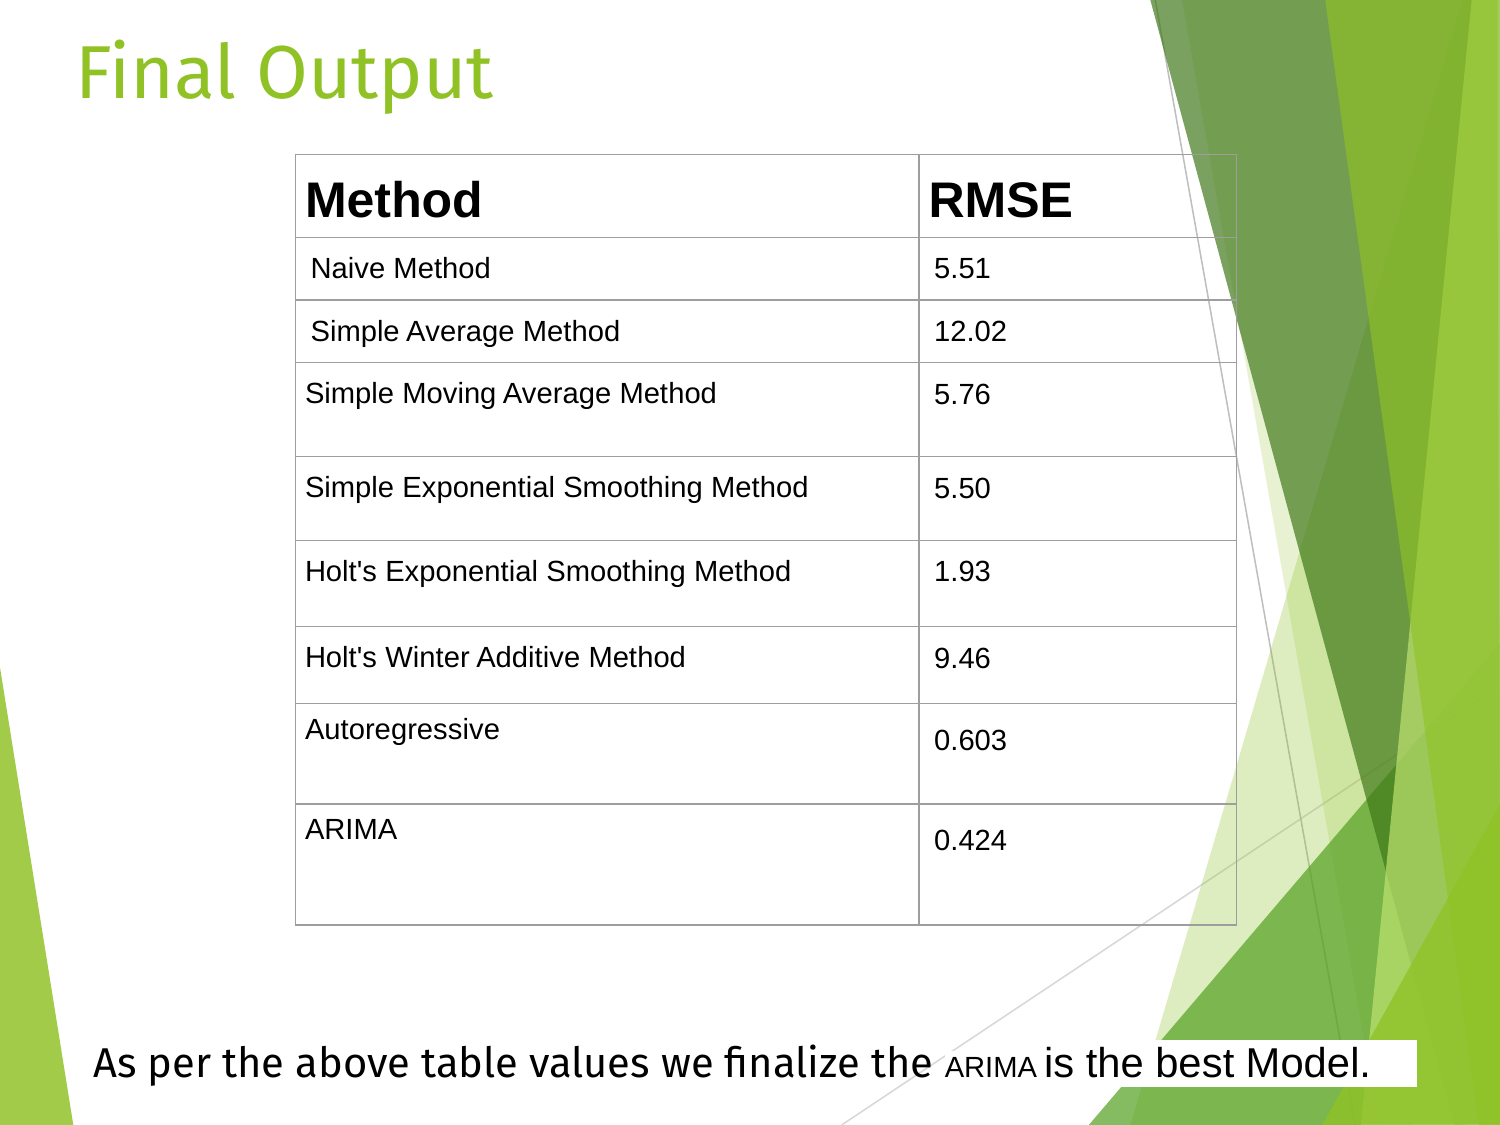

# Final Output
| Method | RMSE |
| --- | --- |
| Naive Method | 5.51 |
| Simple Average Method | 12.02 |
| Simple Moving Average Method | 5.76 |
| Simple Exponential Smoothing Method | 5.50 |
| Holt's Exponential Smoothing Method | 1.93 |
| Holt's Winter Additive Method | 9.46 |
| Autoregressive | 0.603 |
| ARIMA | 0.424 |
As per the above table values we finalize the ARIMA is the best Model.